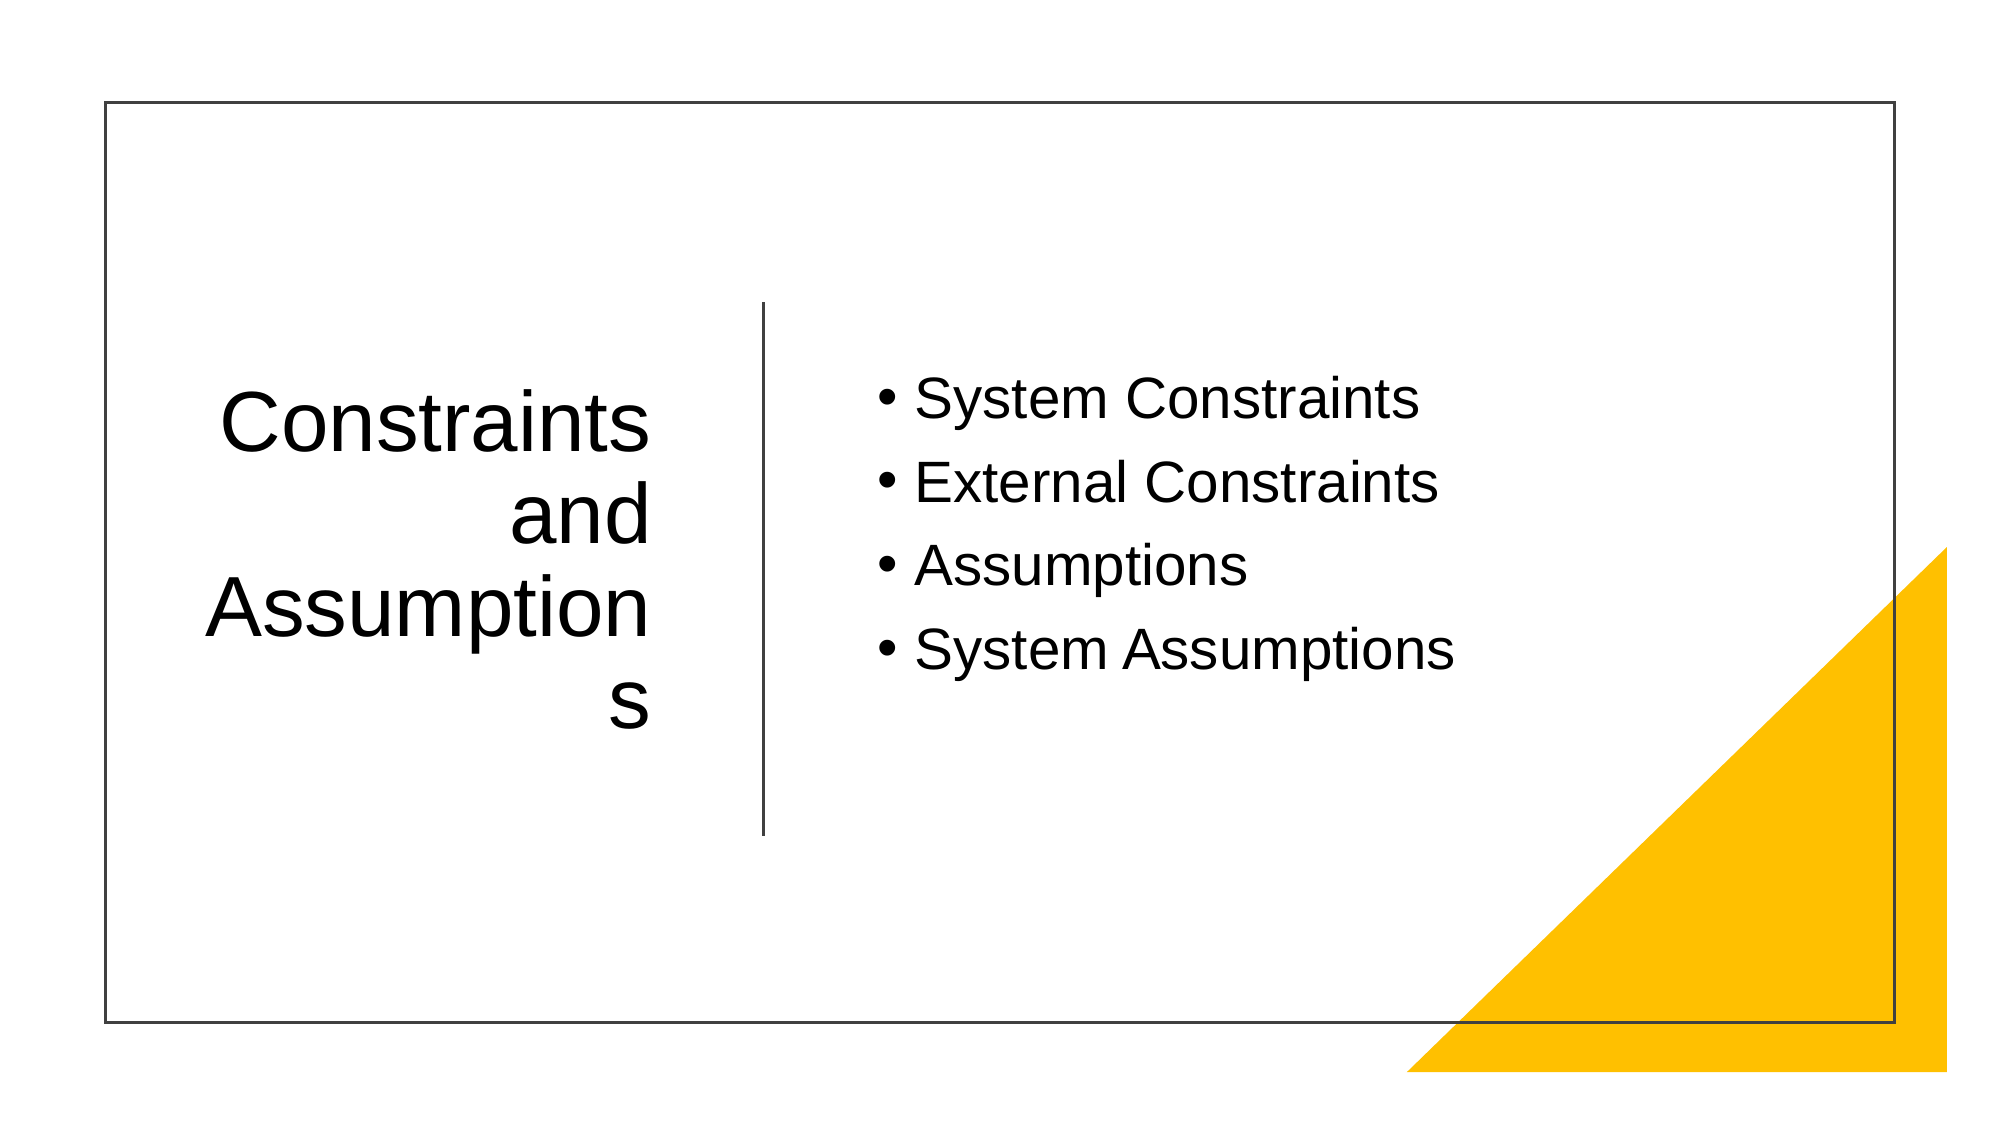

# Constraints and Assumptions
System Constraints
External Constraints
Assumptions
System Assumptions